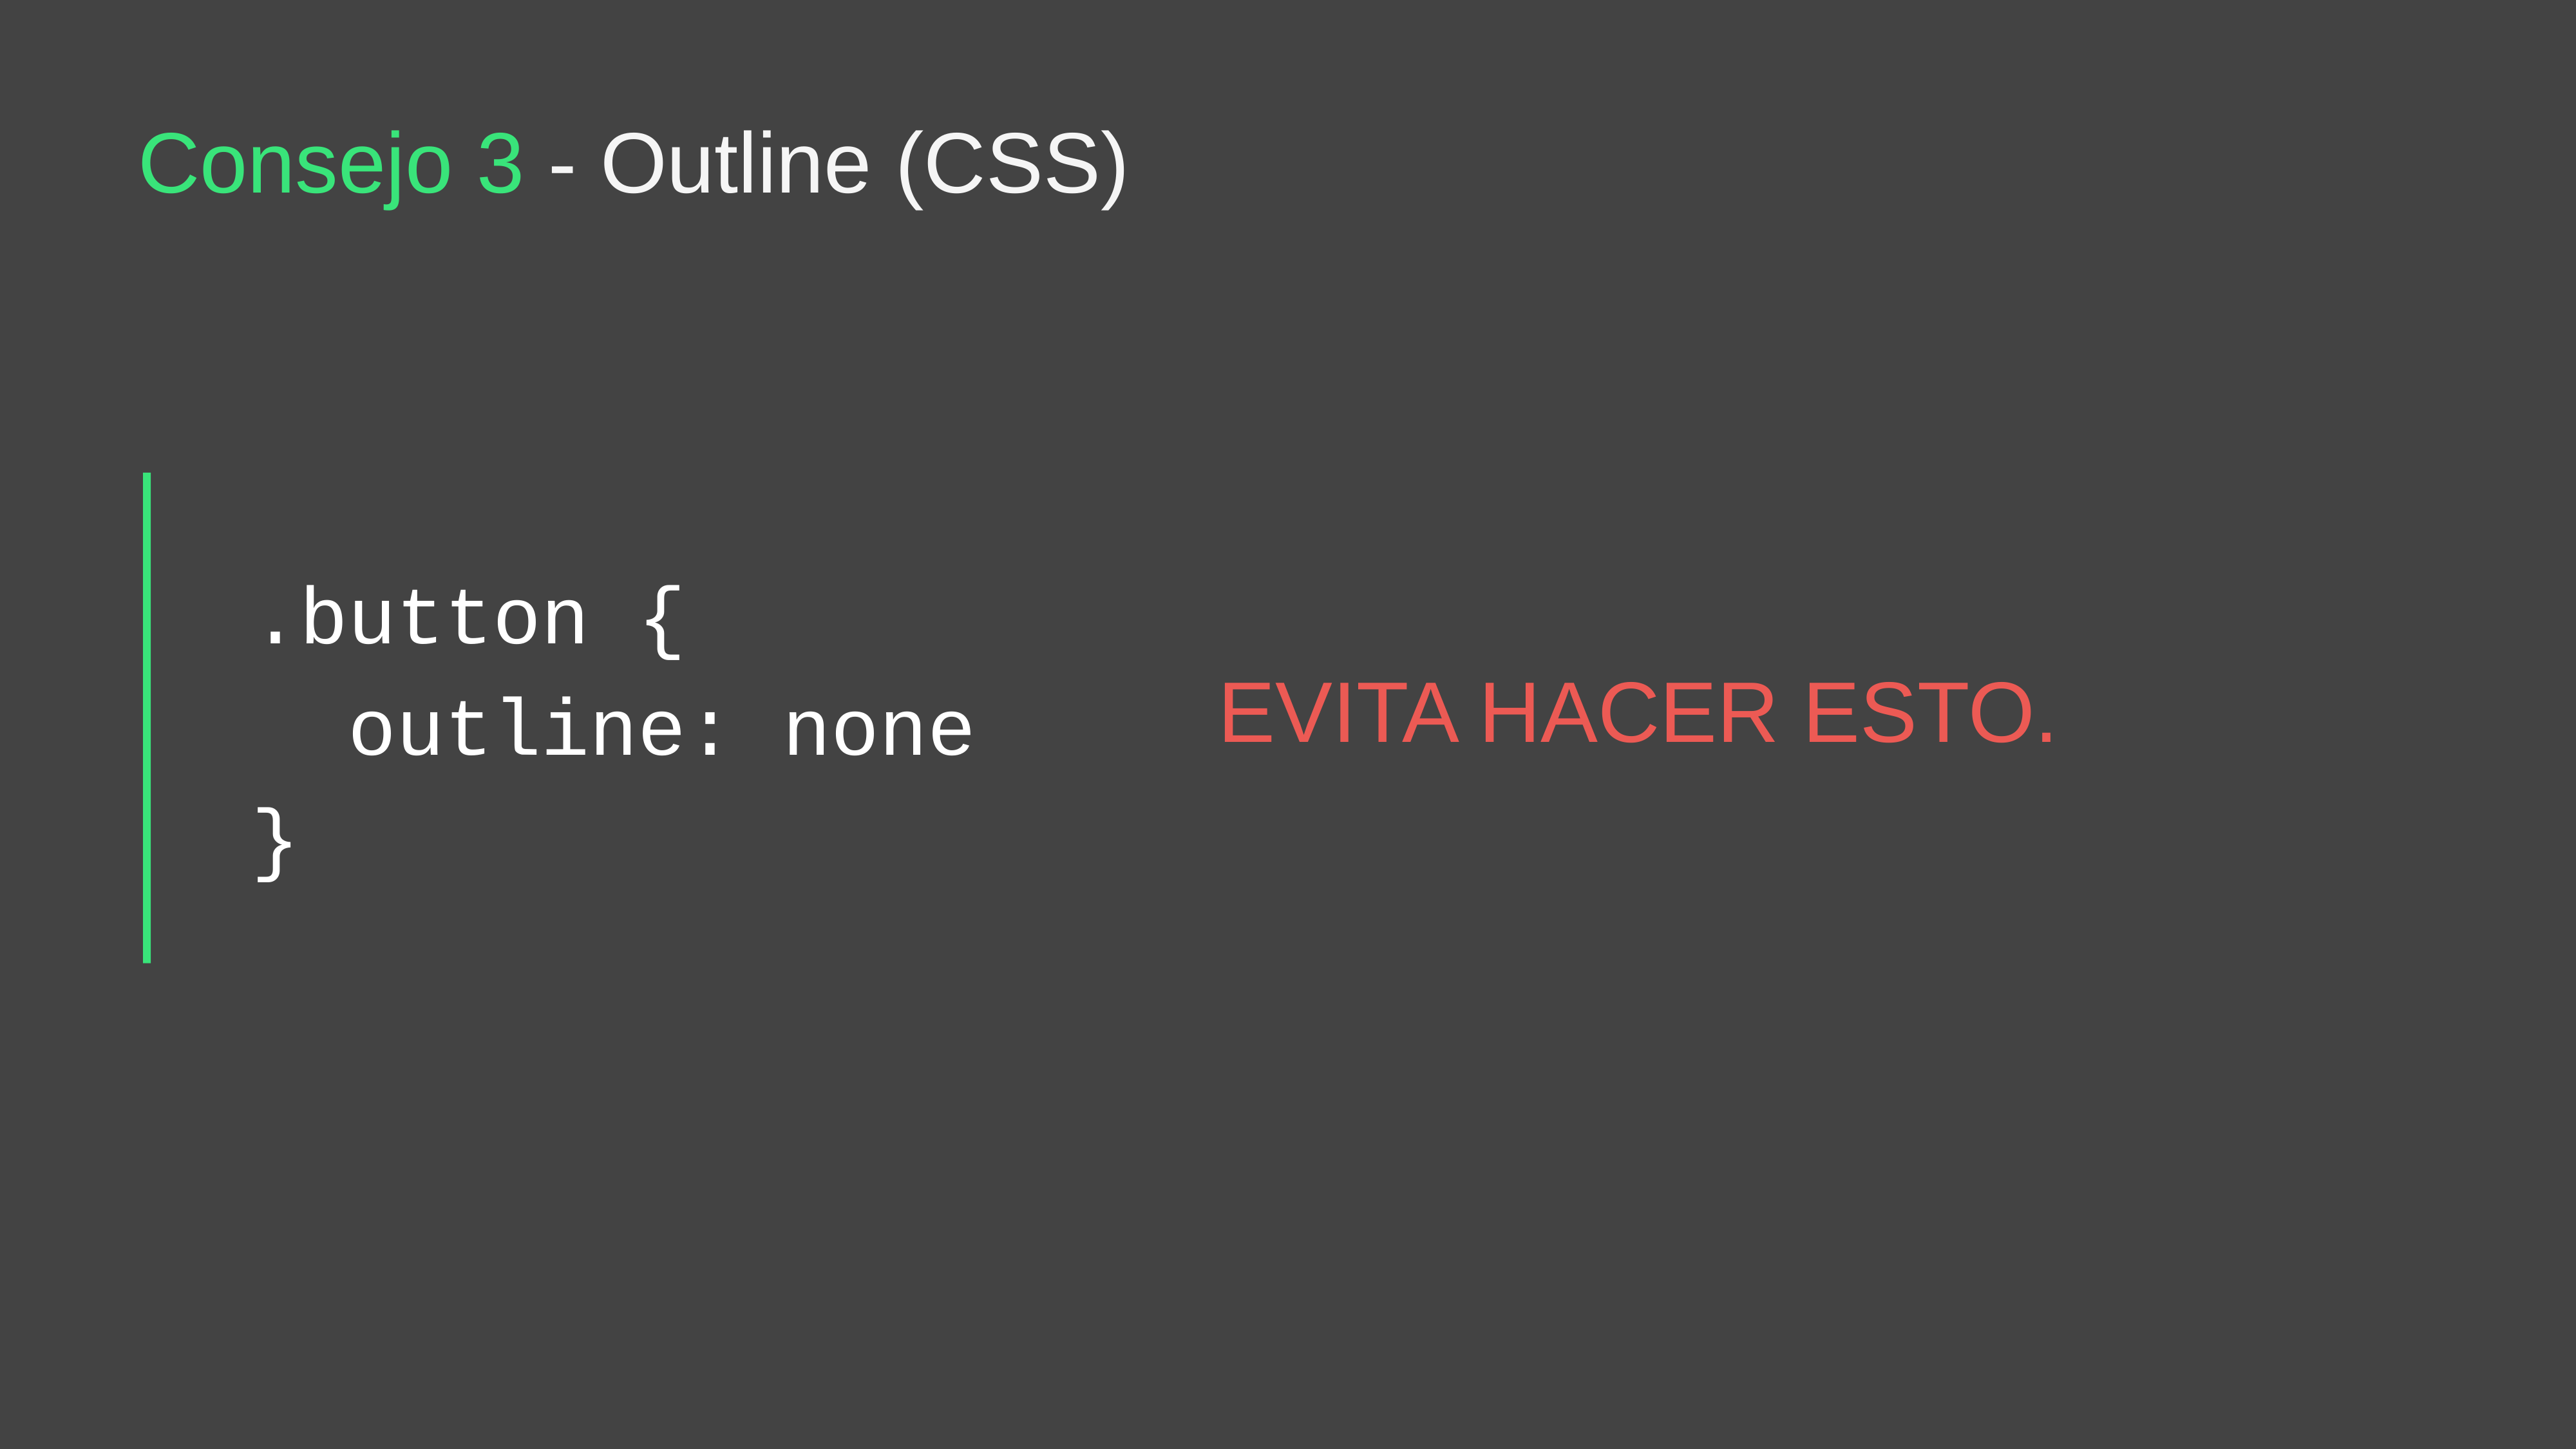

Consejo 3 - Outline (CSS)
.button {
  outline: none
}
EVITA HACER ESTO.